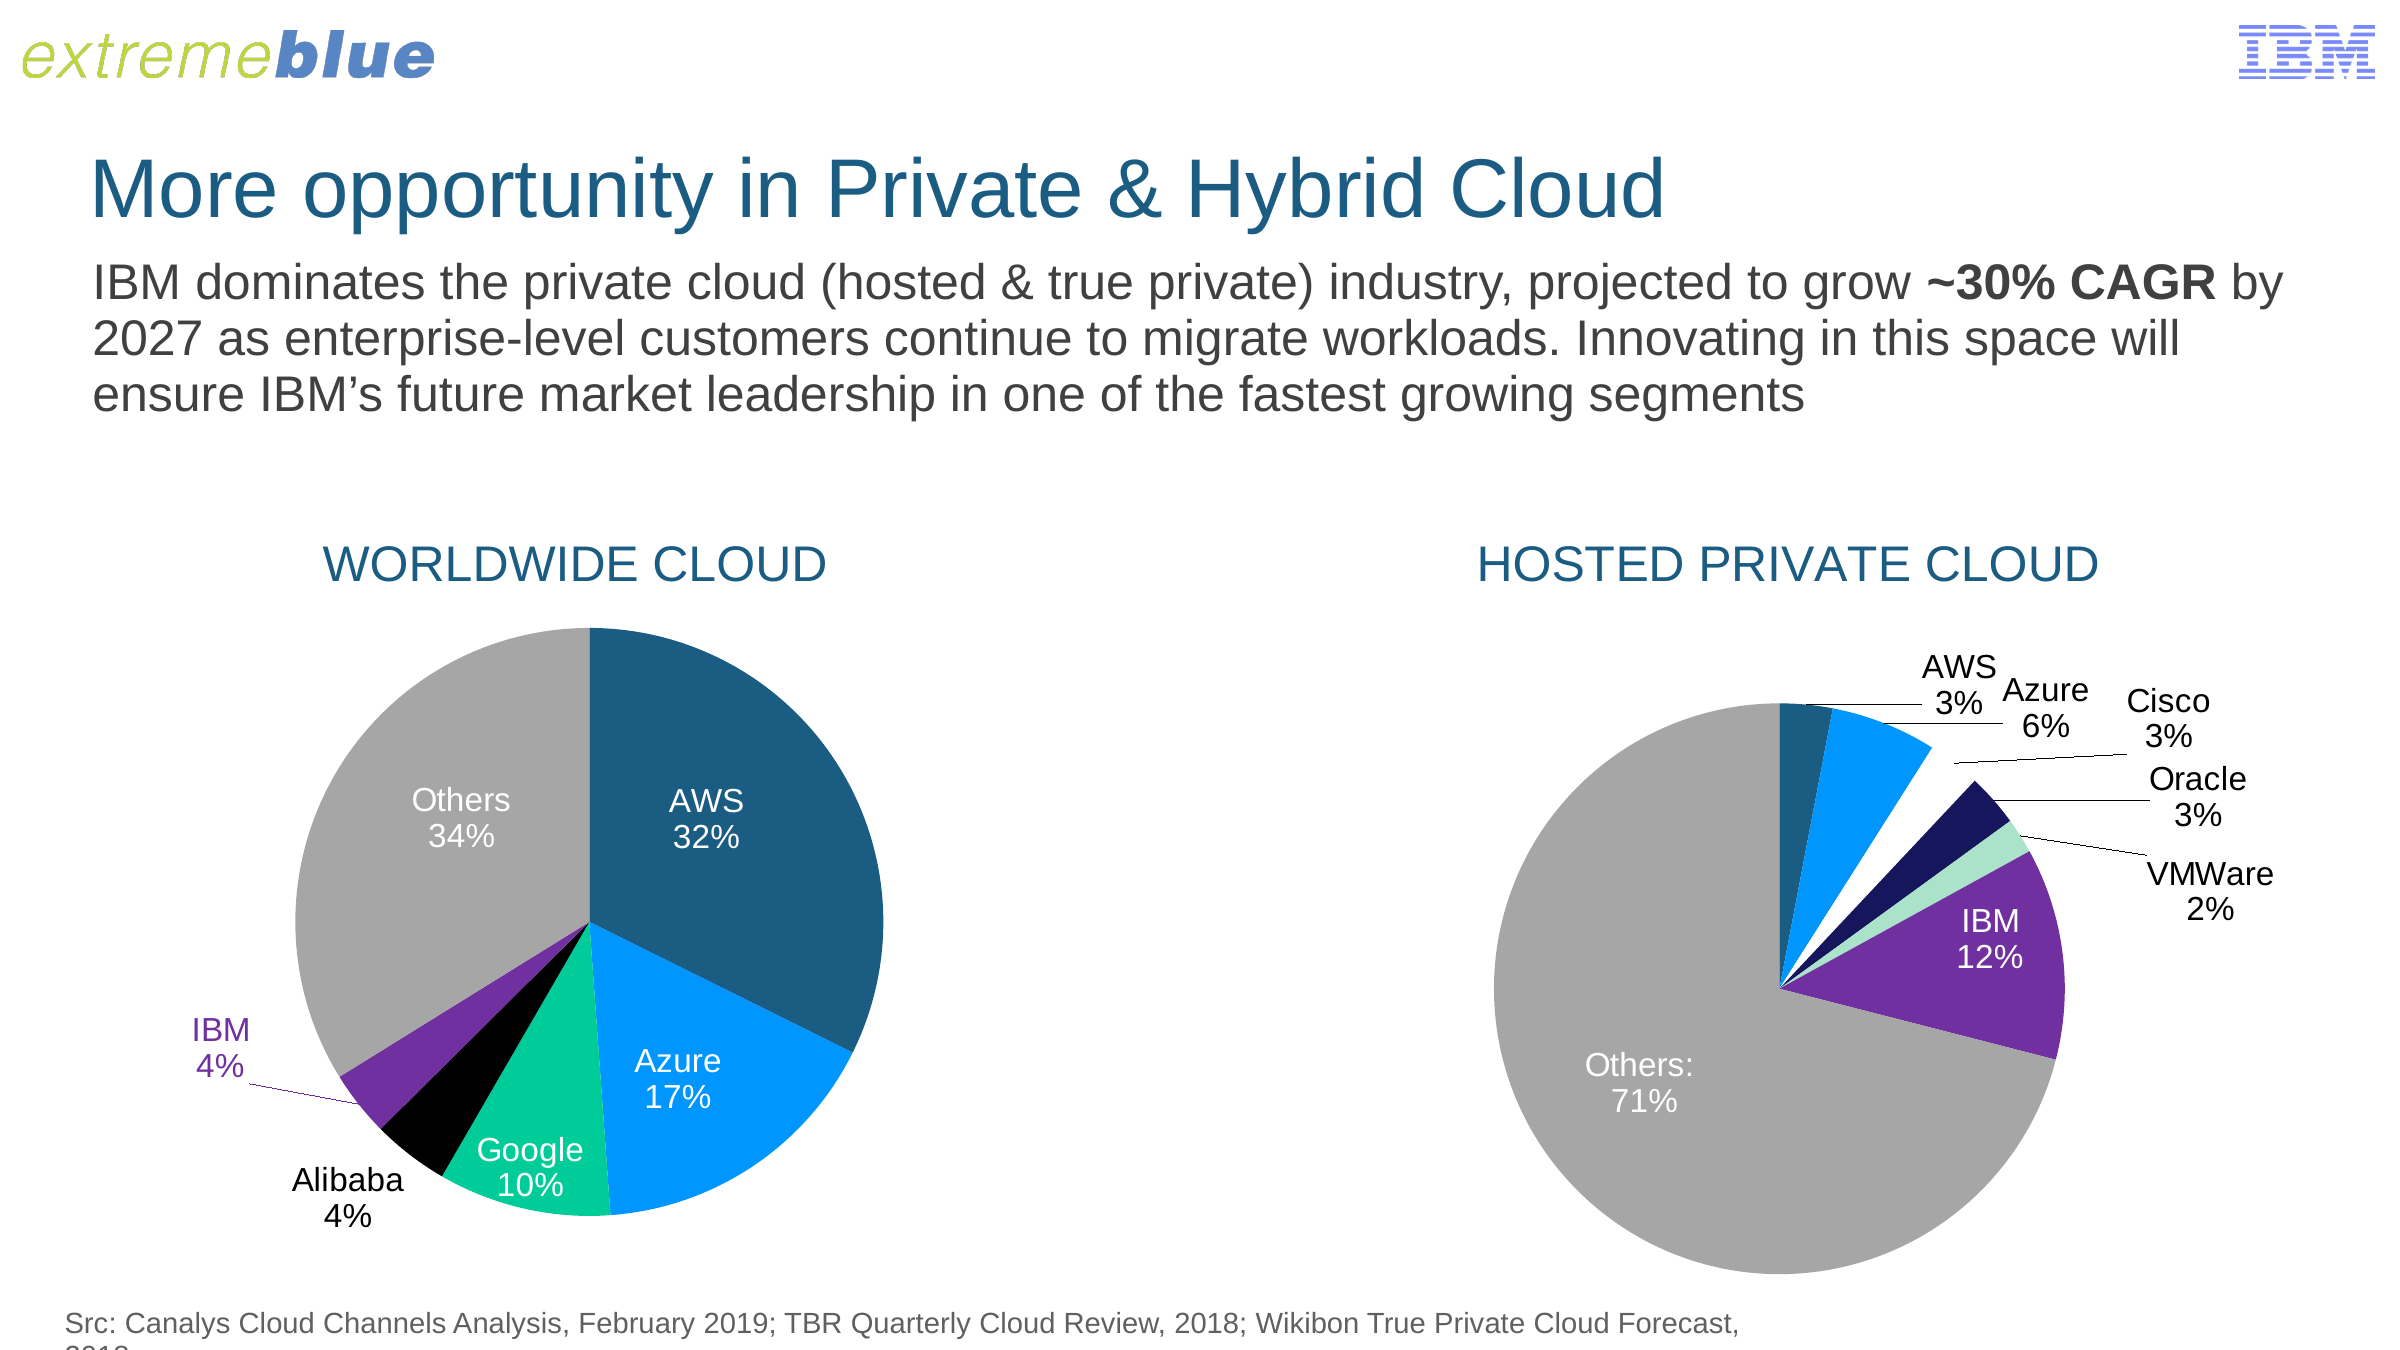

More opportunity in Private & Hybrid Cloud
IBM dominates the private cloud (hosted & true private) industry, projected to grow ~30% CAGR by 2027 as enterprise-level customers continue to migrate workloads. Innovating in this space will ensure IBM’s future market leadership in one of the fastest growing segments

### Chart: WORLDWIDE CLOUD

| Category | market share |
|---|---|
| AWS | 0.323 |
| Azure | 0.165 |
| Google | 0.095 |
| Alibaba | 0.042 |
| IBM | 0.036 |
| Others | 0.338 |

### Chart: HOSTED PRIVATE CLOUD

| Category | market share |
|---|---|
| AWS | 0.03 |
| Azure | 0.06 |
| Cisco | 0.03 |
| Oracle | 0.03 |
| VMWare | 0.02 |
| IBM | 0.12 |
| Others:  | 0.71 |
Src: Canalys Cloud Channels Analysis, February 2019; TBR Quarterly Cloud Review, 2018; Wikibon True Private Cloud Forecast, 2018